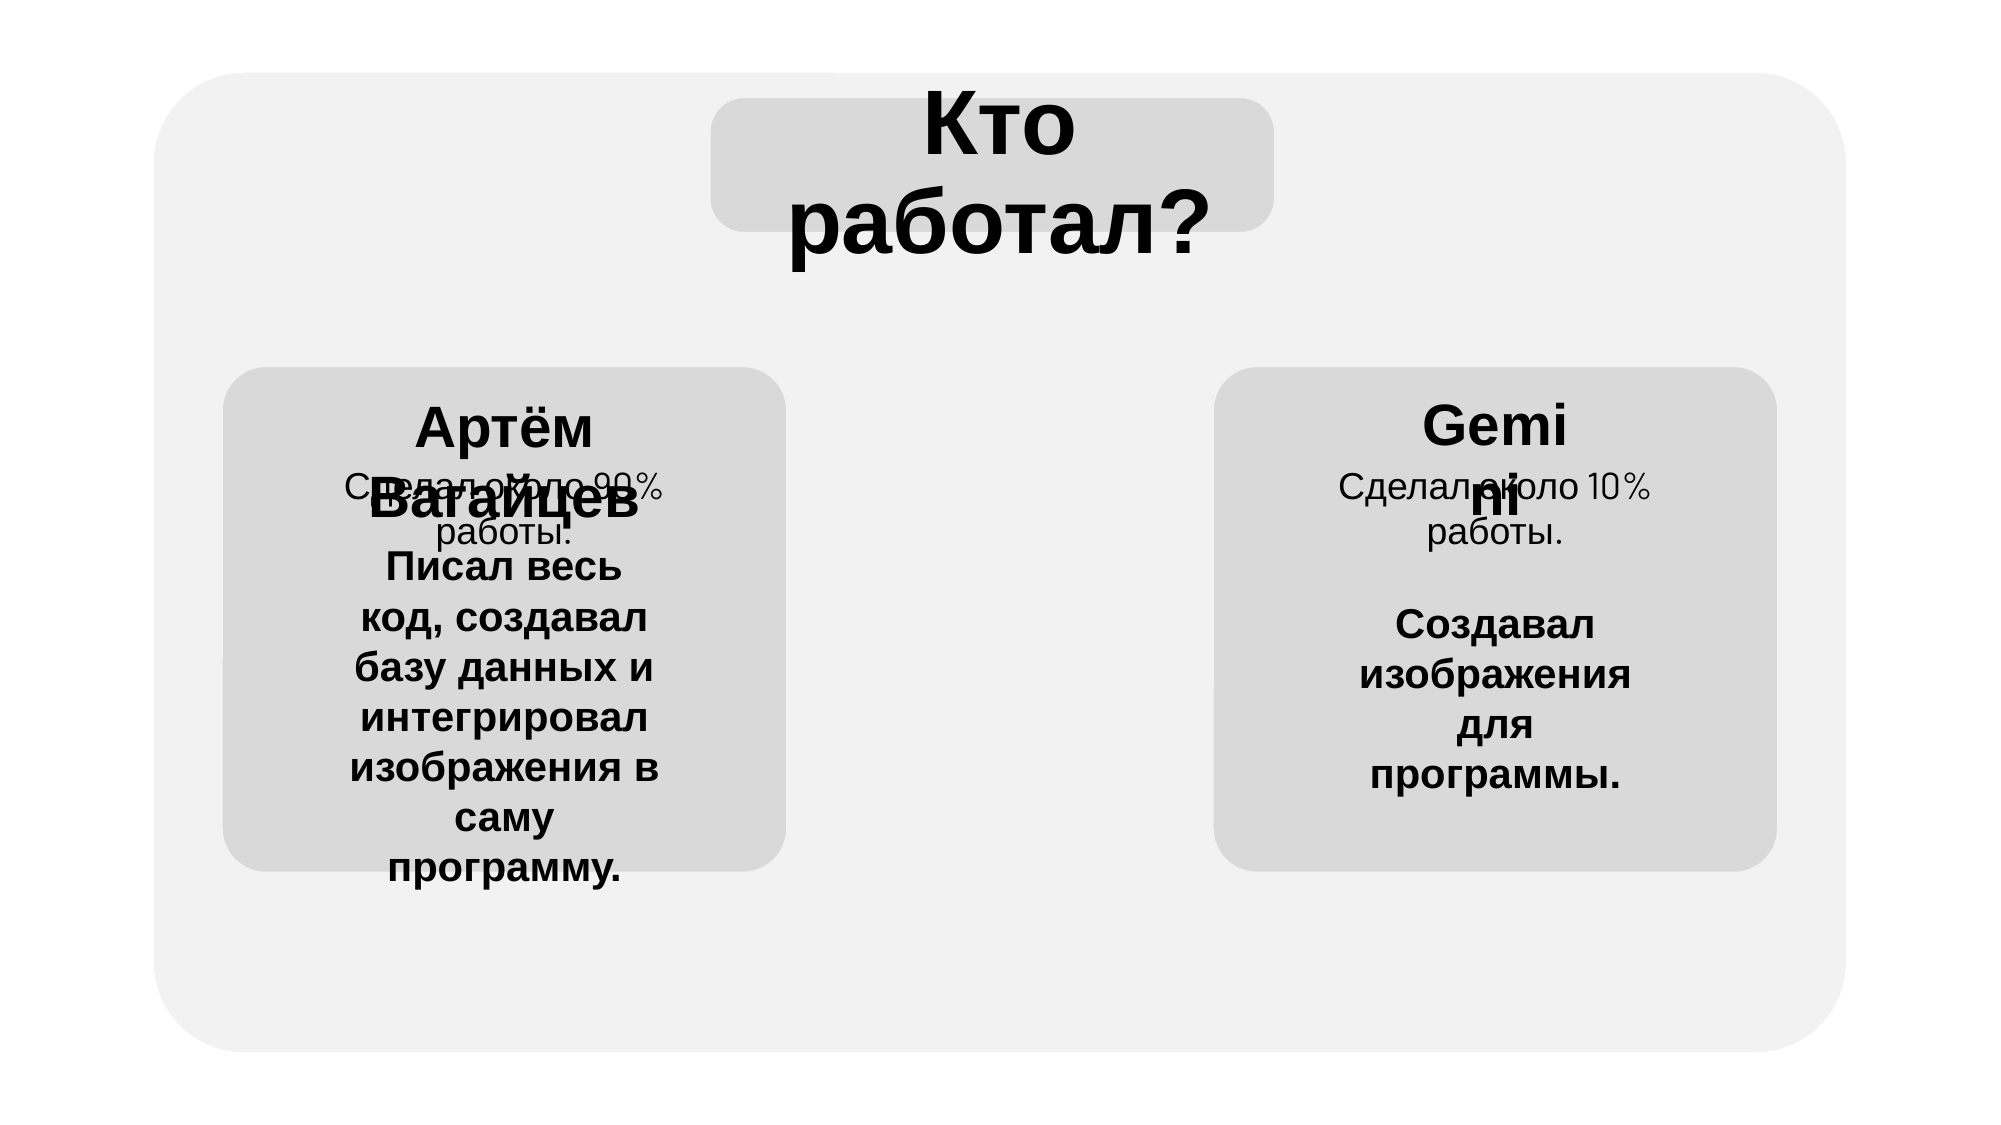

# Кто работал?

Gemini
Артём Вагайцев
Сделал около 90% работы.
Сделал около 10% работы.
Писал весь код, создавал базу данных и интегрировал изображения в саму программу.
Создавал изображения для программы.